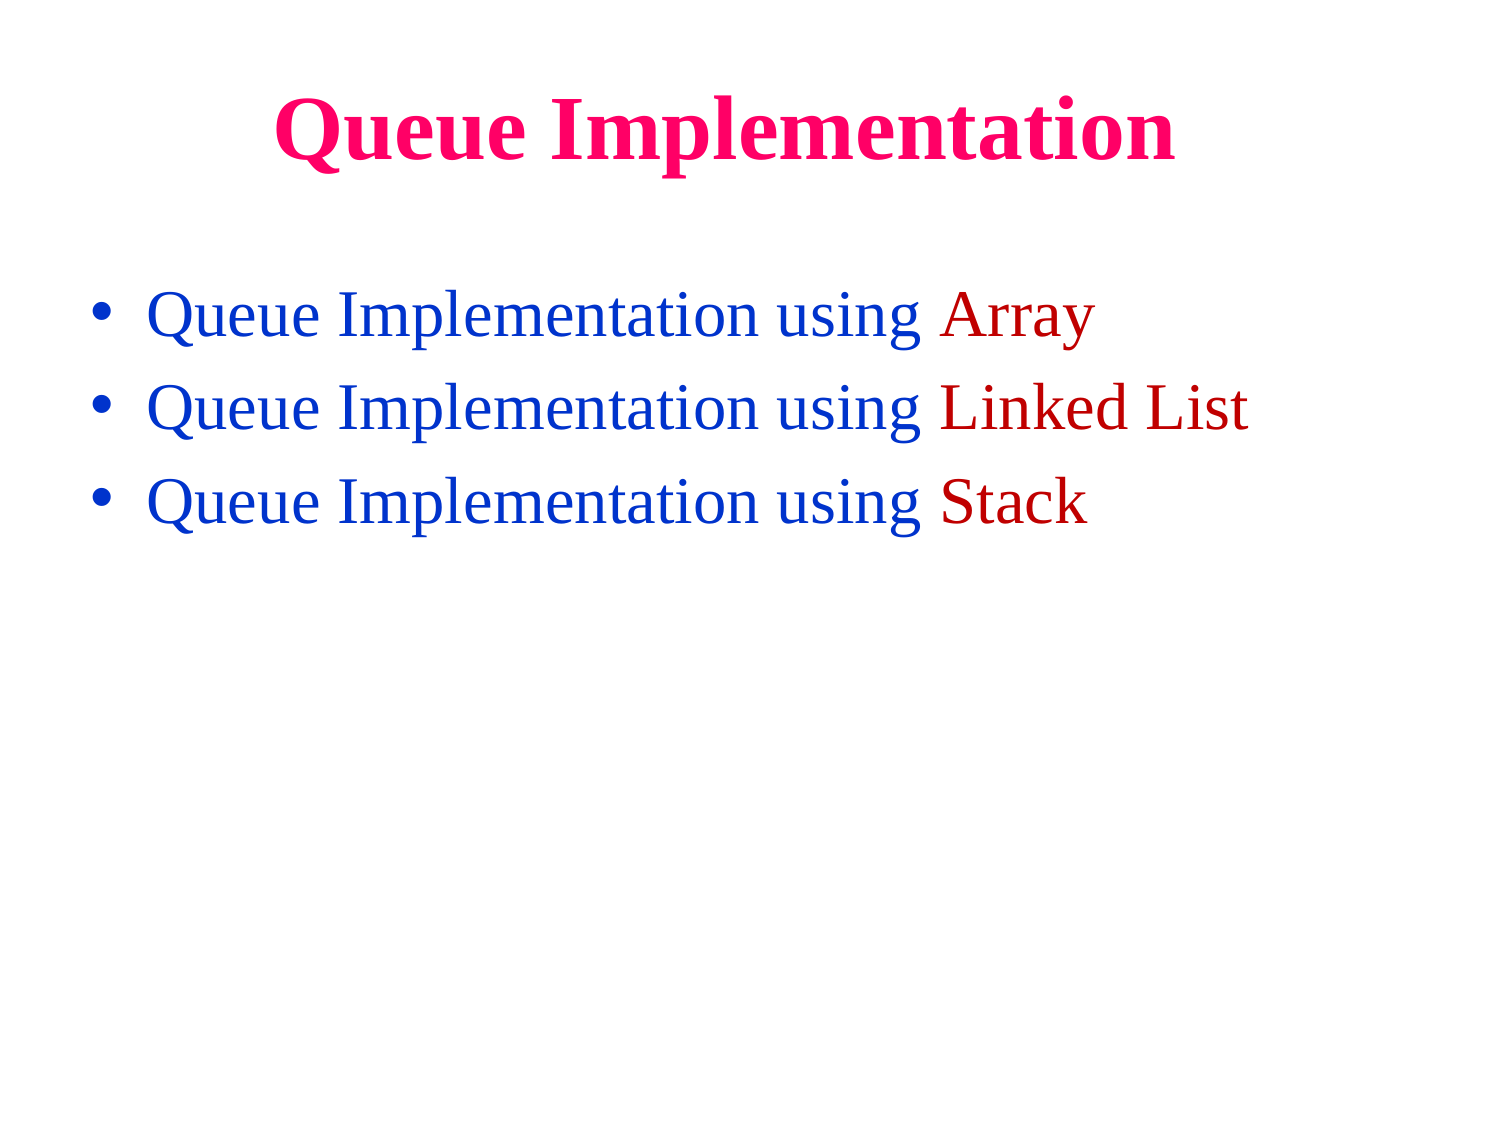

# Queue Implementation
Queue Implementation using Array
Queue Implementation using Linked List
Queue Implementation using Stack